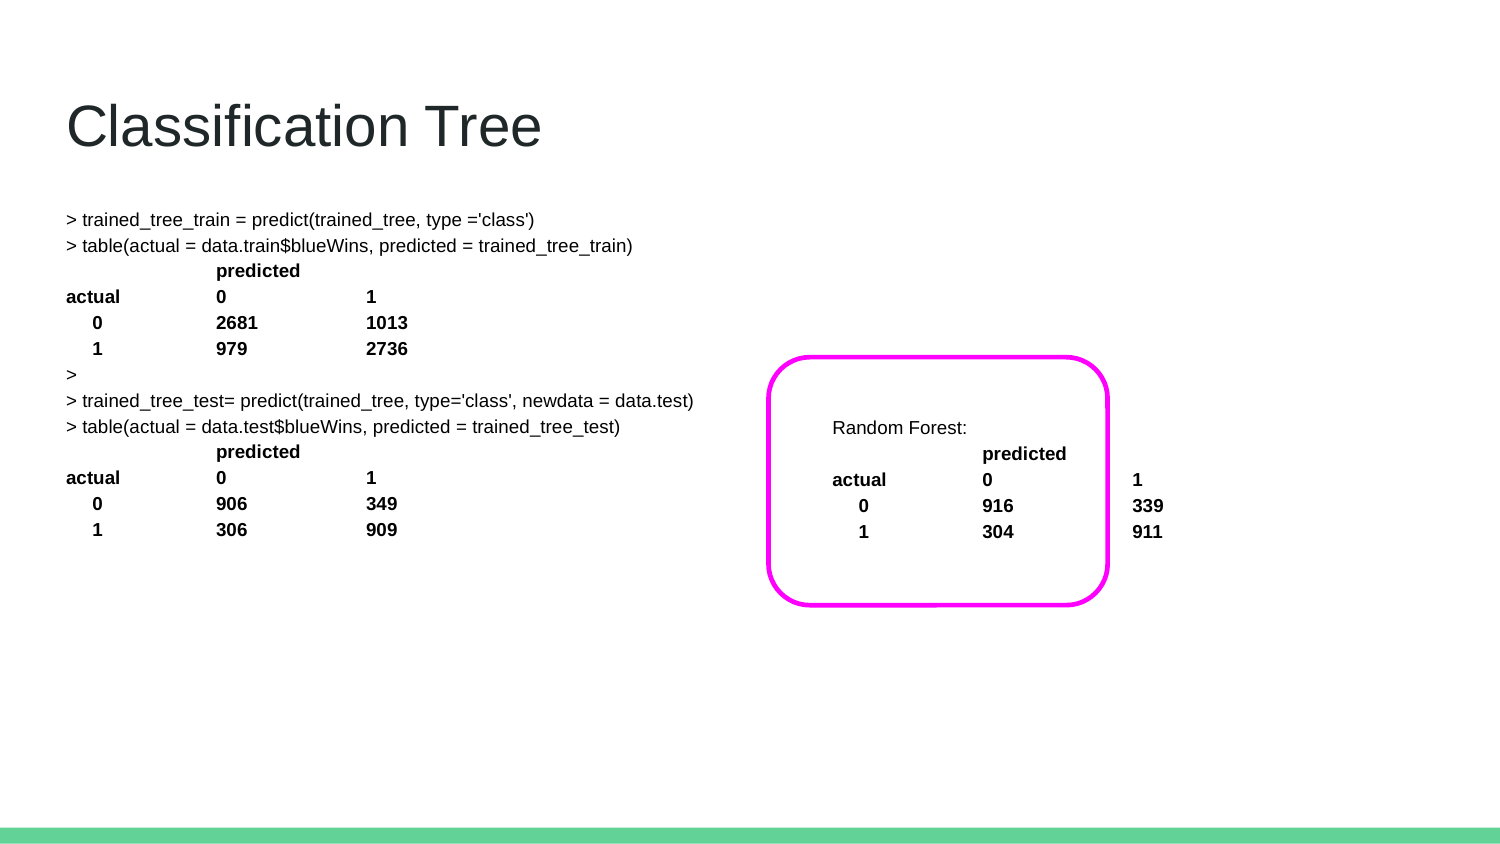

# Classification Tree

> trained_tree_train = predict(trained_tree, type ='class')
> table(actual = data.train$blueWins, predicted = trained_tree_train)
      	predicted
actual    	0    	1
     0 	2681 	1013
     1  	979 	2736
>
> trained_tree_test= predict(trained_tree, type='class', newdata = data.test)
> table(actual = data.test$blueWins, predicted = trained_tree_test)
      	predicted
actual   	0   	1
     0 	906 	349
     1 	306 	909

Random Forest:
     	predicted
actual   	0   	1
     0 	916 	339
     1 	304 	911